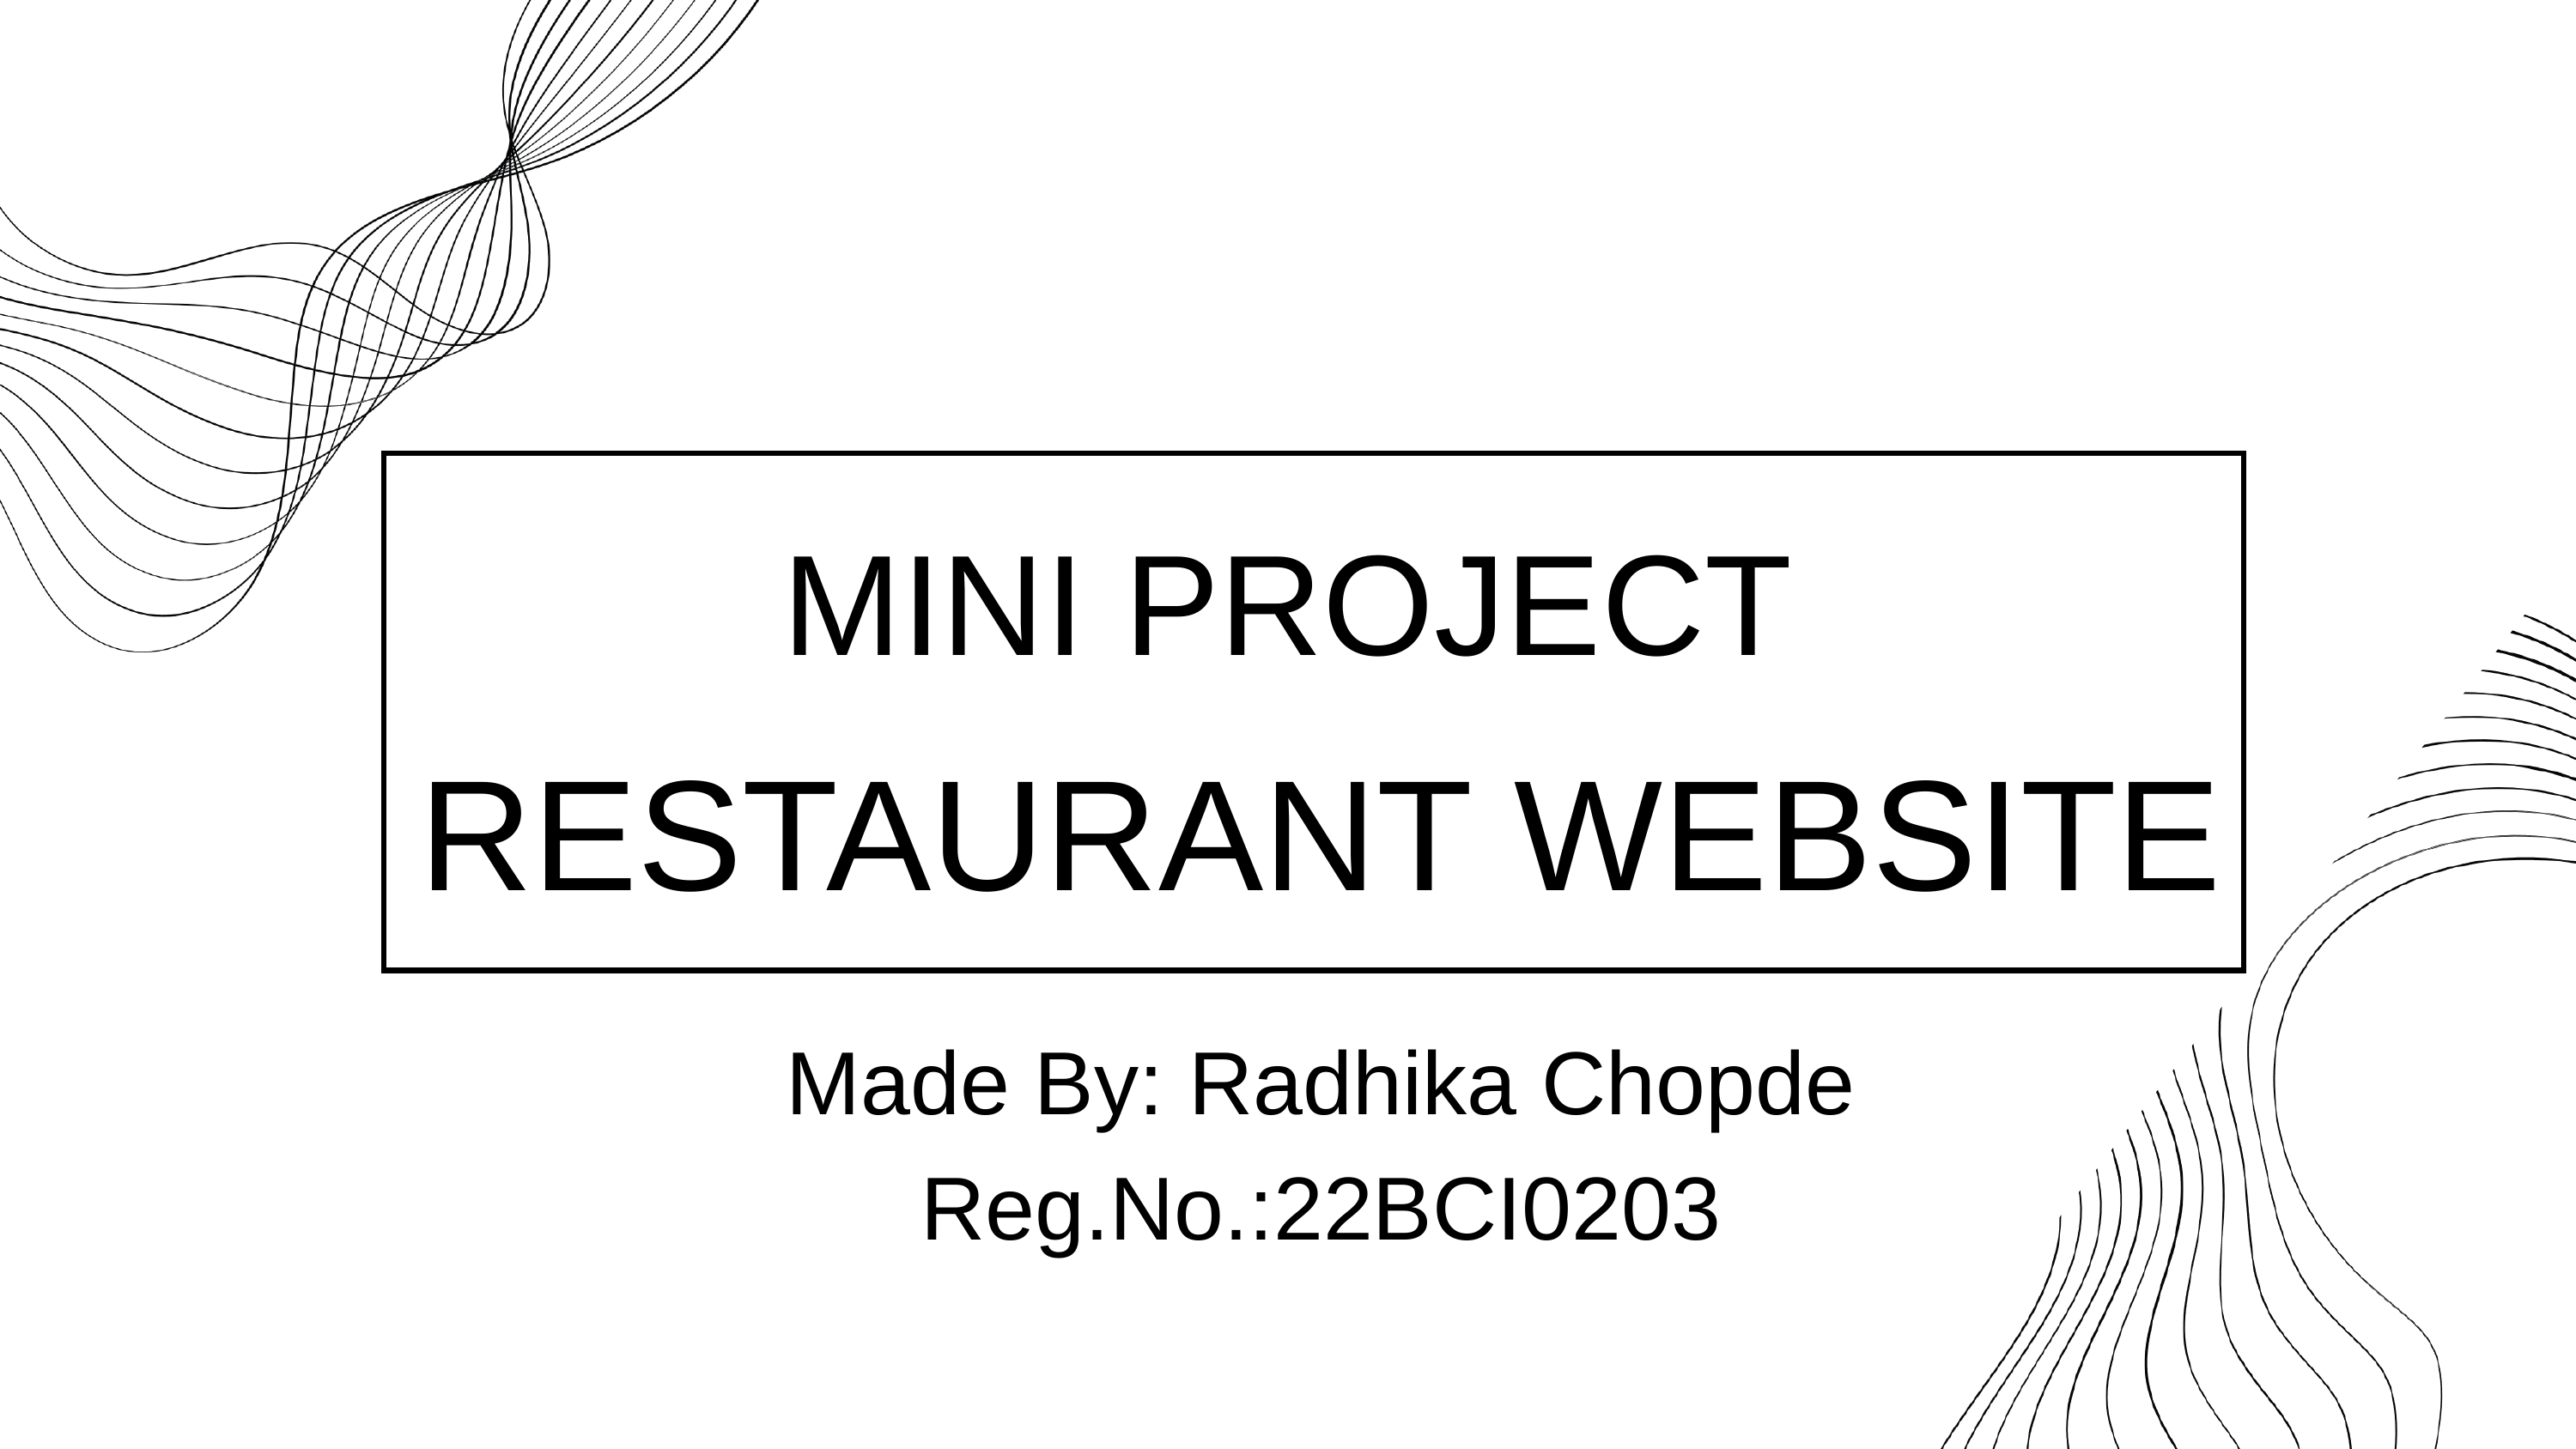

MINI PROJECT
RESTAURANT WEBSITE

Made By: Radhika Chopde
Reg.No.:22BCI0203